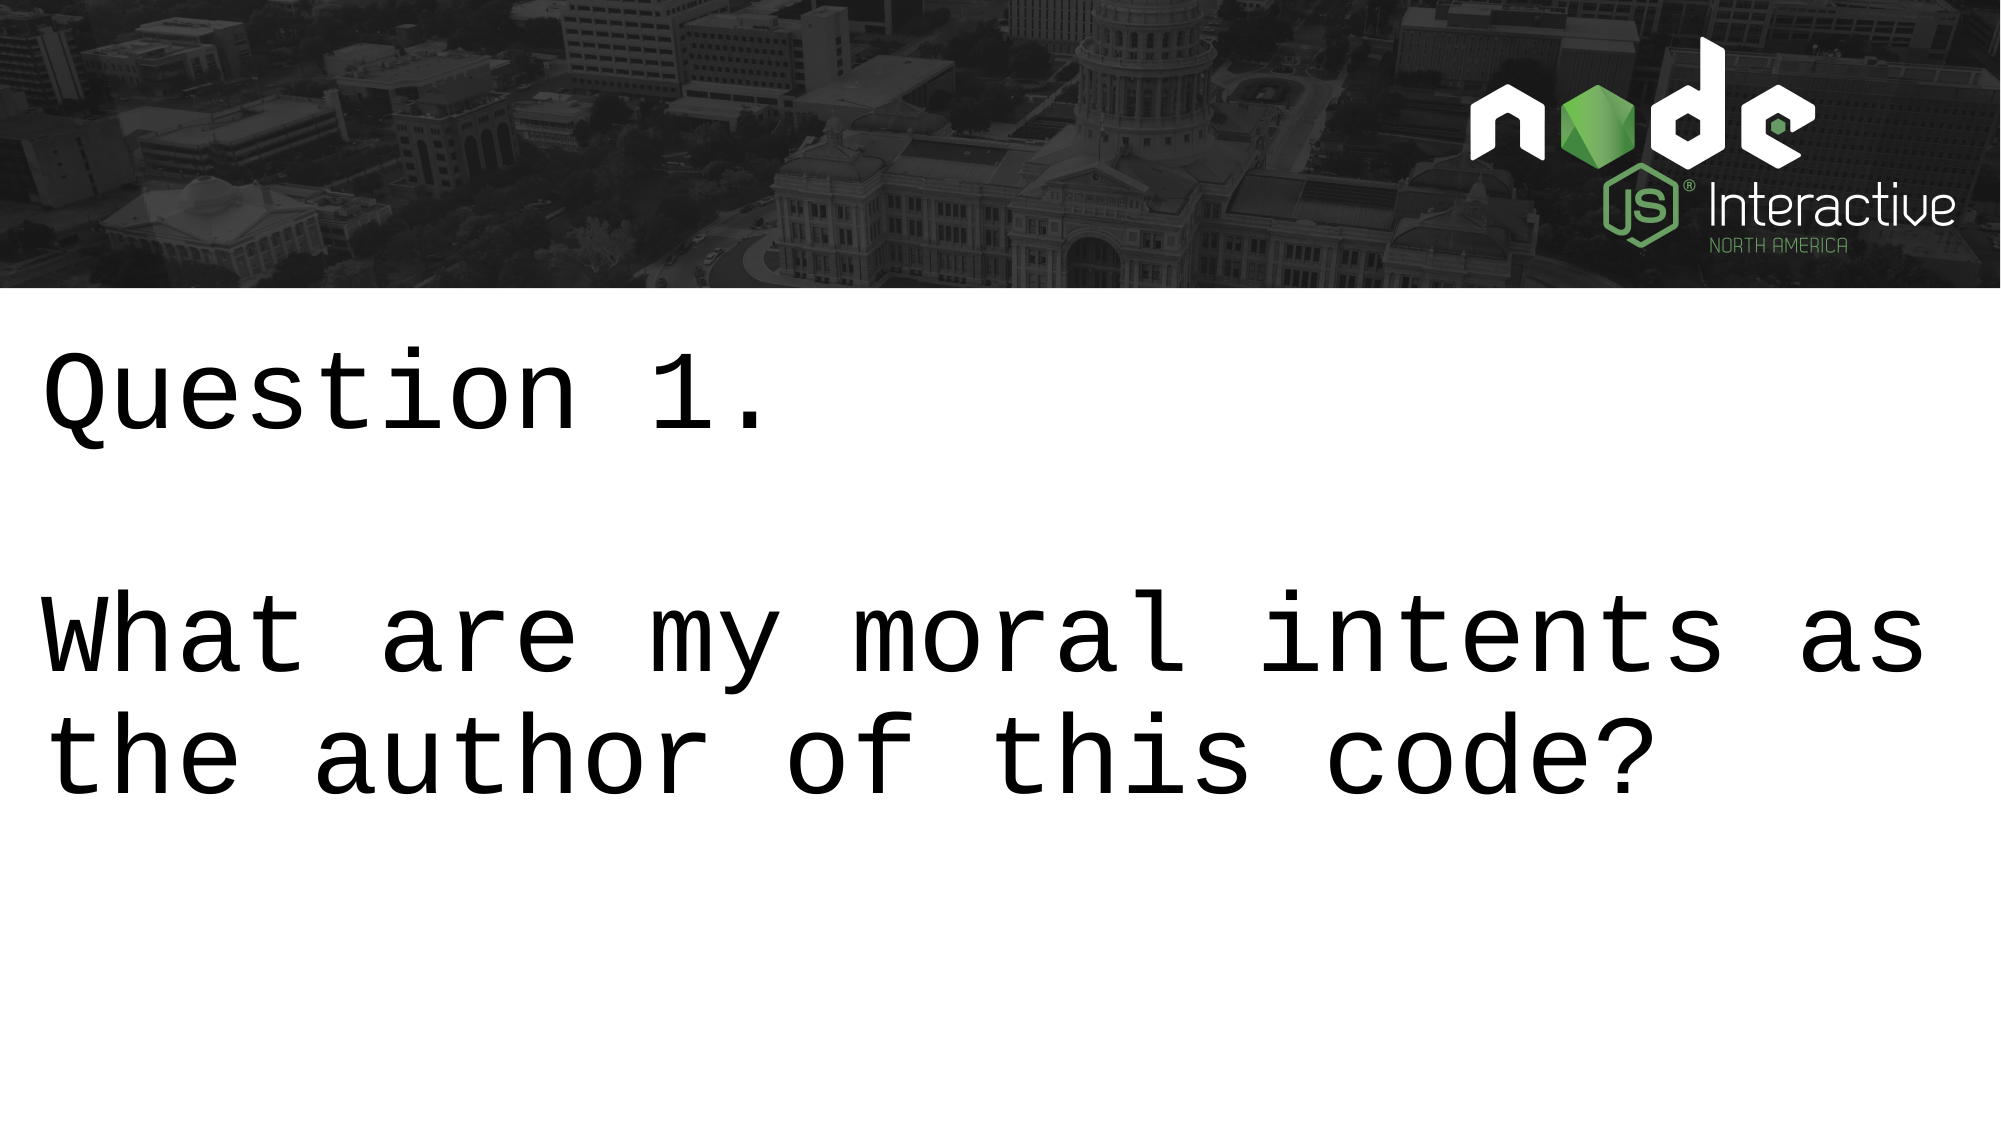

Question 1.

What are my moral intents as the author of this code?